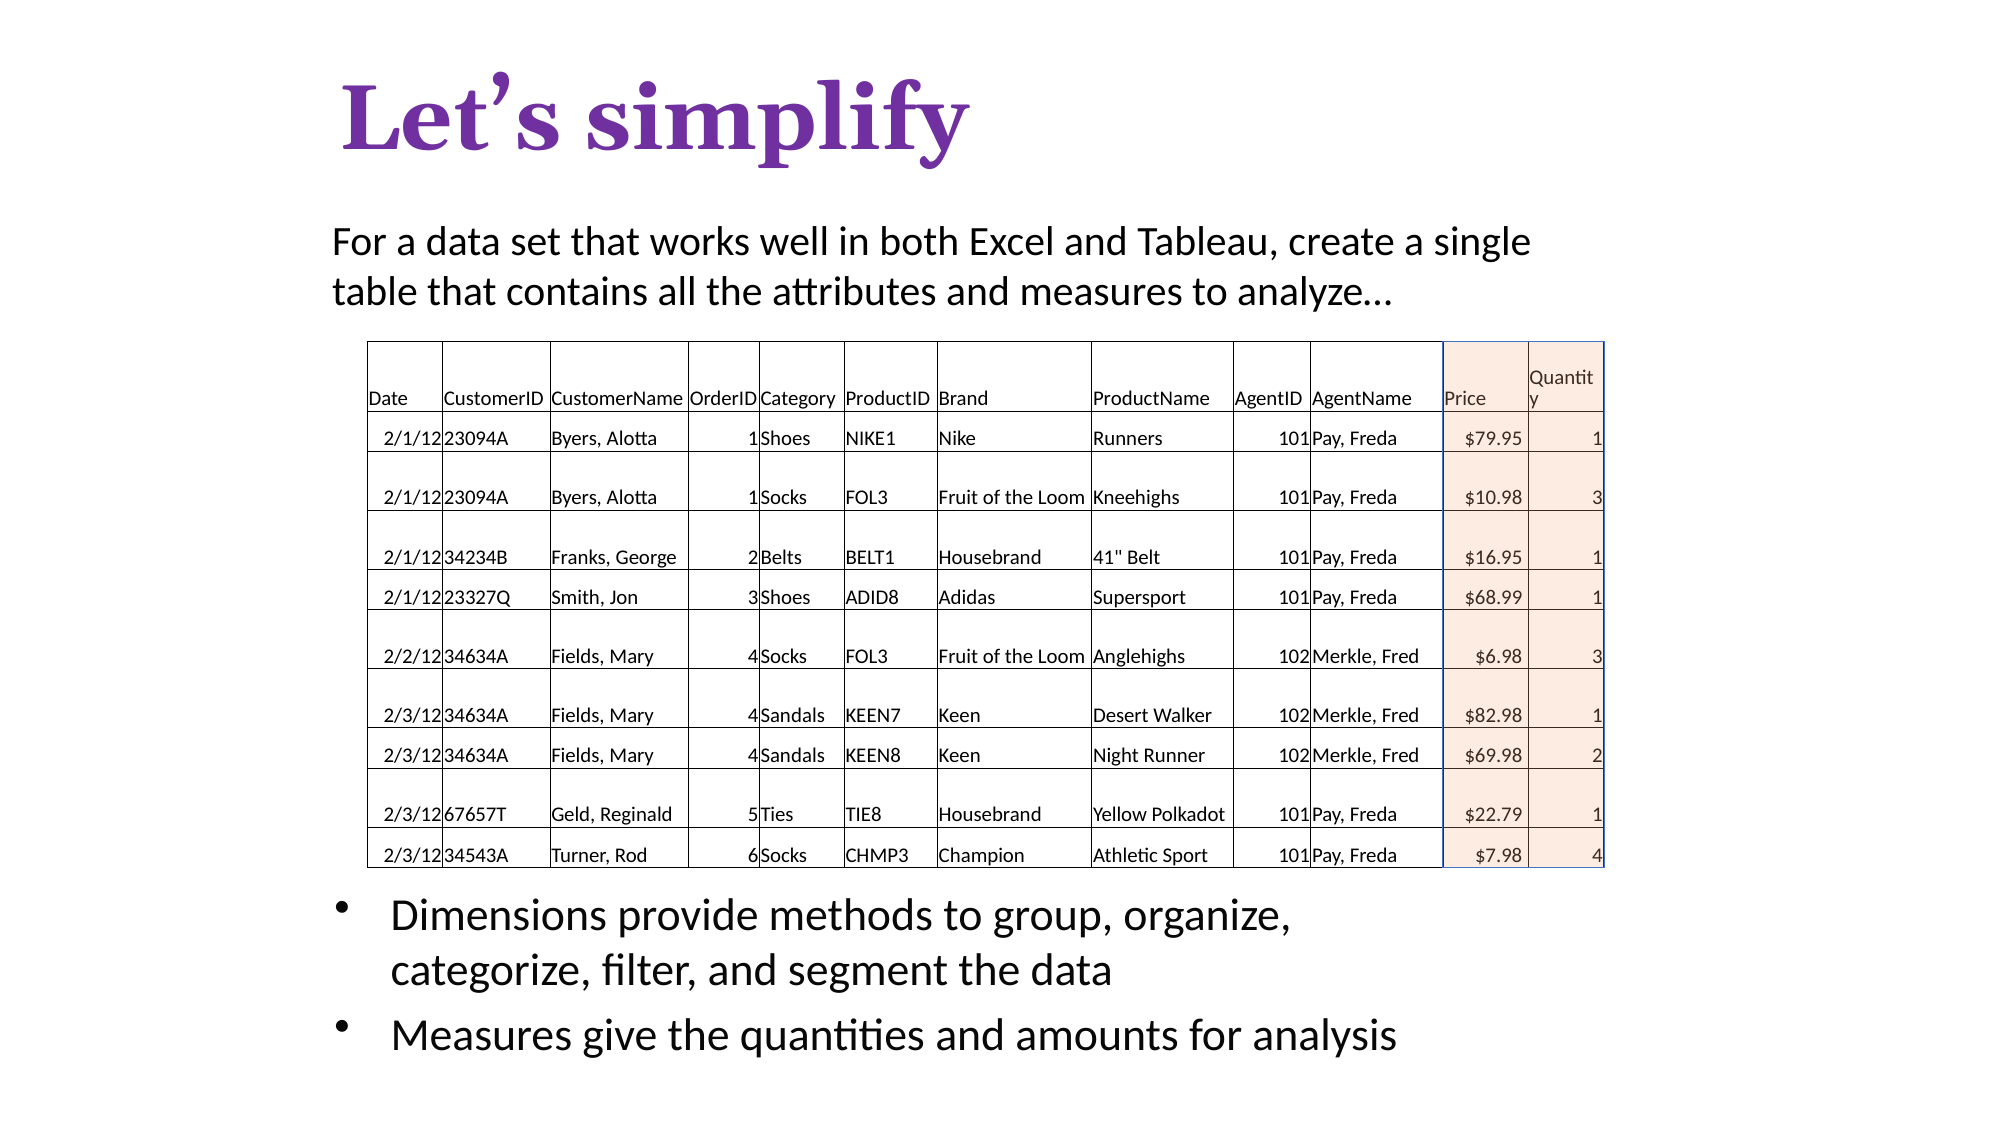

# Let’s simplify

For a data set that works well in both Excel and Tableau, create a single table that contains all the attributes and measures to analyze…
| Date | CustomerID | CustomerName | OrderID | Category | ProductID | Brand | ProductName | AgentID | AgentName | Price | Quantity |
| --- | --- | --- | --- | --- | --- | --- | --- | --- | --- | --- | --- |
| 2/1/12 | 23094A | Byers, Alotta | 1 | Shoes | NIKE1 | Nike | Runners | 101 | Pay, Freda | $79.95 | 1 |
| 2/1/12 | 23094A | Byers, Alotta | 1 | Socks | FOL3 | Fruit of the Loom | Kneehighs | 101 | Pay, Freda | $10.98 | 3 |
| 2/1/12 | 34234B | Franks, George | 2 | Belts | BELT1 | Housebrand | 41" Belt | 101 | Pay, Freda | $16.95 | 1 |
| 2/1/12 | 23327Q | Smith, Jon | 3 | Shoes | ADID8 | Adidas | Supersport | 101 | Pay, Freda | $68.99 | 1 |
| 2/2/12 | 34634A | Fields, Mary | 4 | Socks | FOL3 | Fruit of the Loom | Anglehighs | 102 | Merkle, Fred | $6.98 | 3 |
| 2/3/12 | 34634A | Fields, Mary | 4 | Sandals | KEEN7 | Keen | Desert Walker | 102 | Merkle, Fred | $82.98 | 1 |
| 2/3/12 | 34634A | Fields, Mary | 4 | Sandals | KEEN8 | Keen | Night Runner | 102 | Merkle, Fred | $69.98 | 2 |
| 2/3/12 | 67657T | Geld, Reginald | 5 | Ties | TIE8 | Housebrand | Yellow Polkadot | 101 | Pay, Freda | $22.79 | 1 |
| 2/3/12 | 34543A | Turner, Rod | 6 | Socks | CHMP3 | Champion | Athletic Sport | 101 | Pay, Freda | $7.98 | 4 |

Dimensions provide methods to group, organize, categorize, filter, and segment the data
Measures give the quantities and amounts for analysis